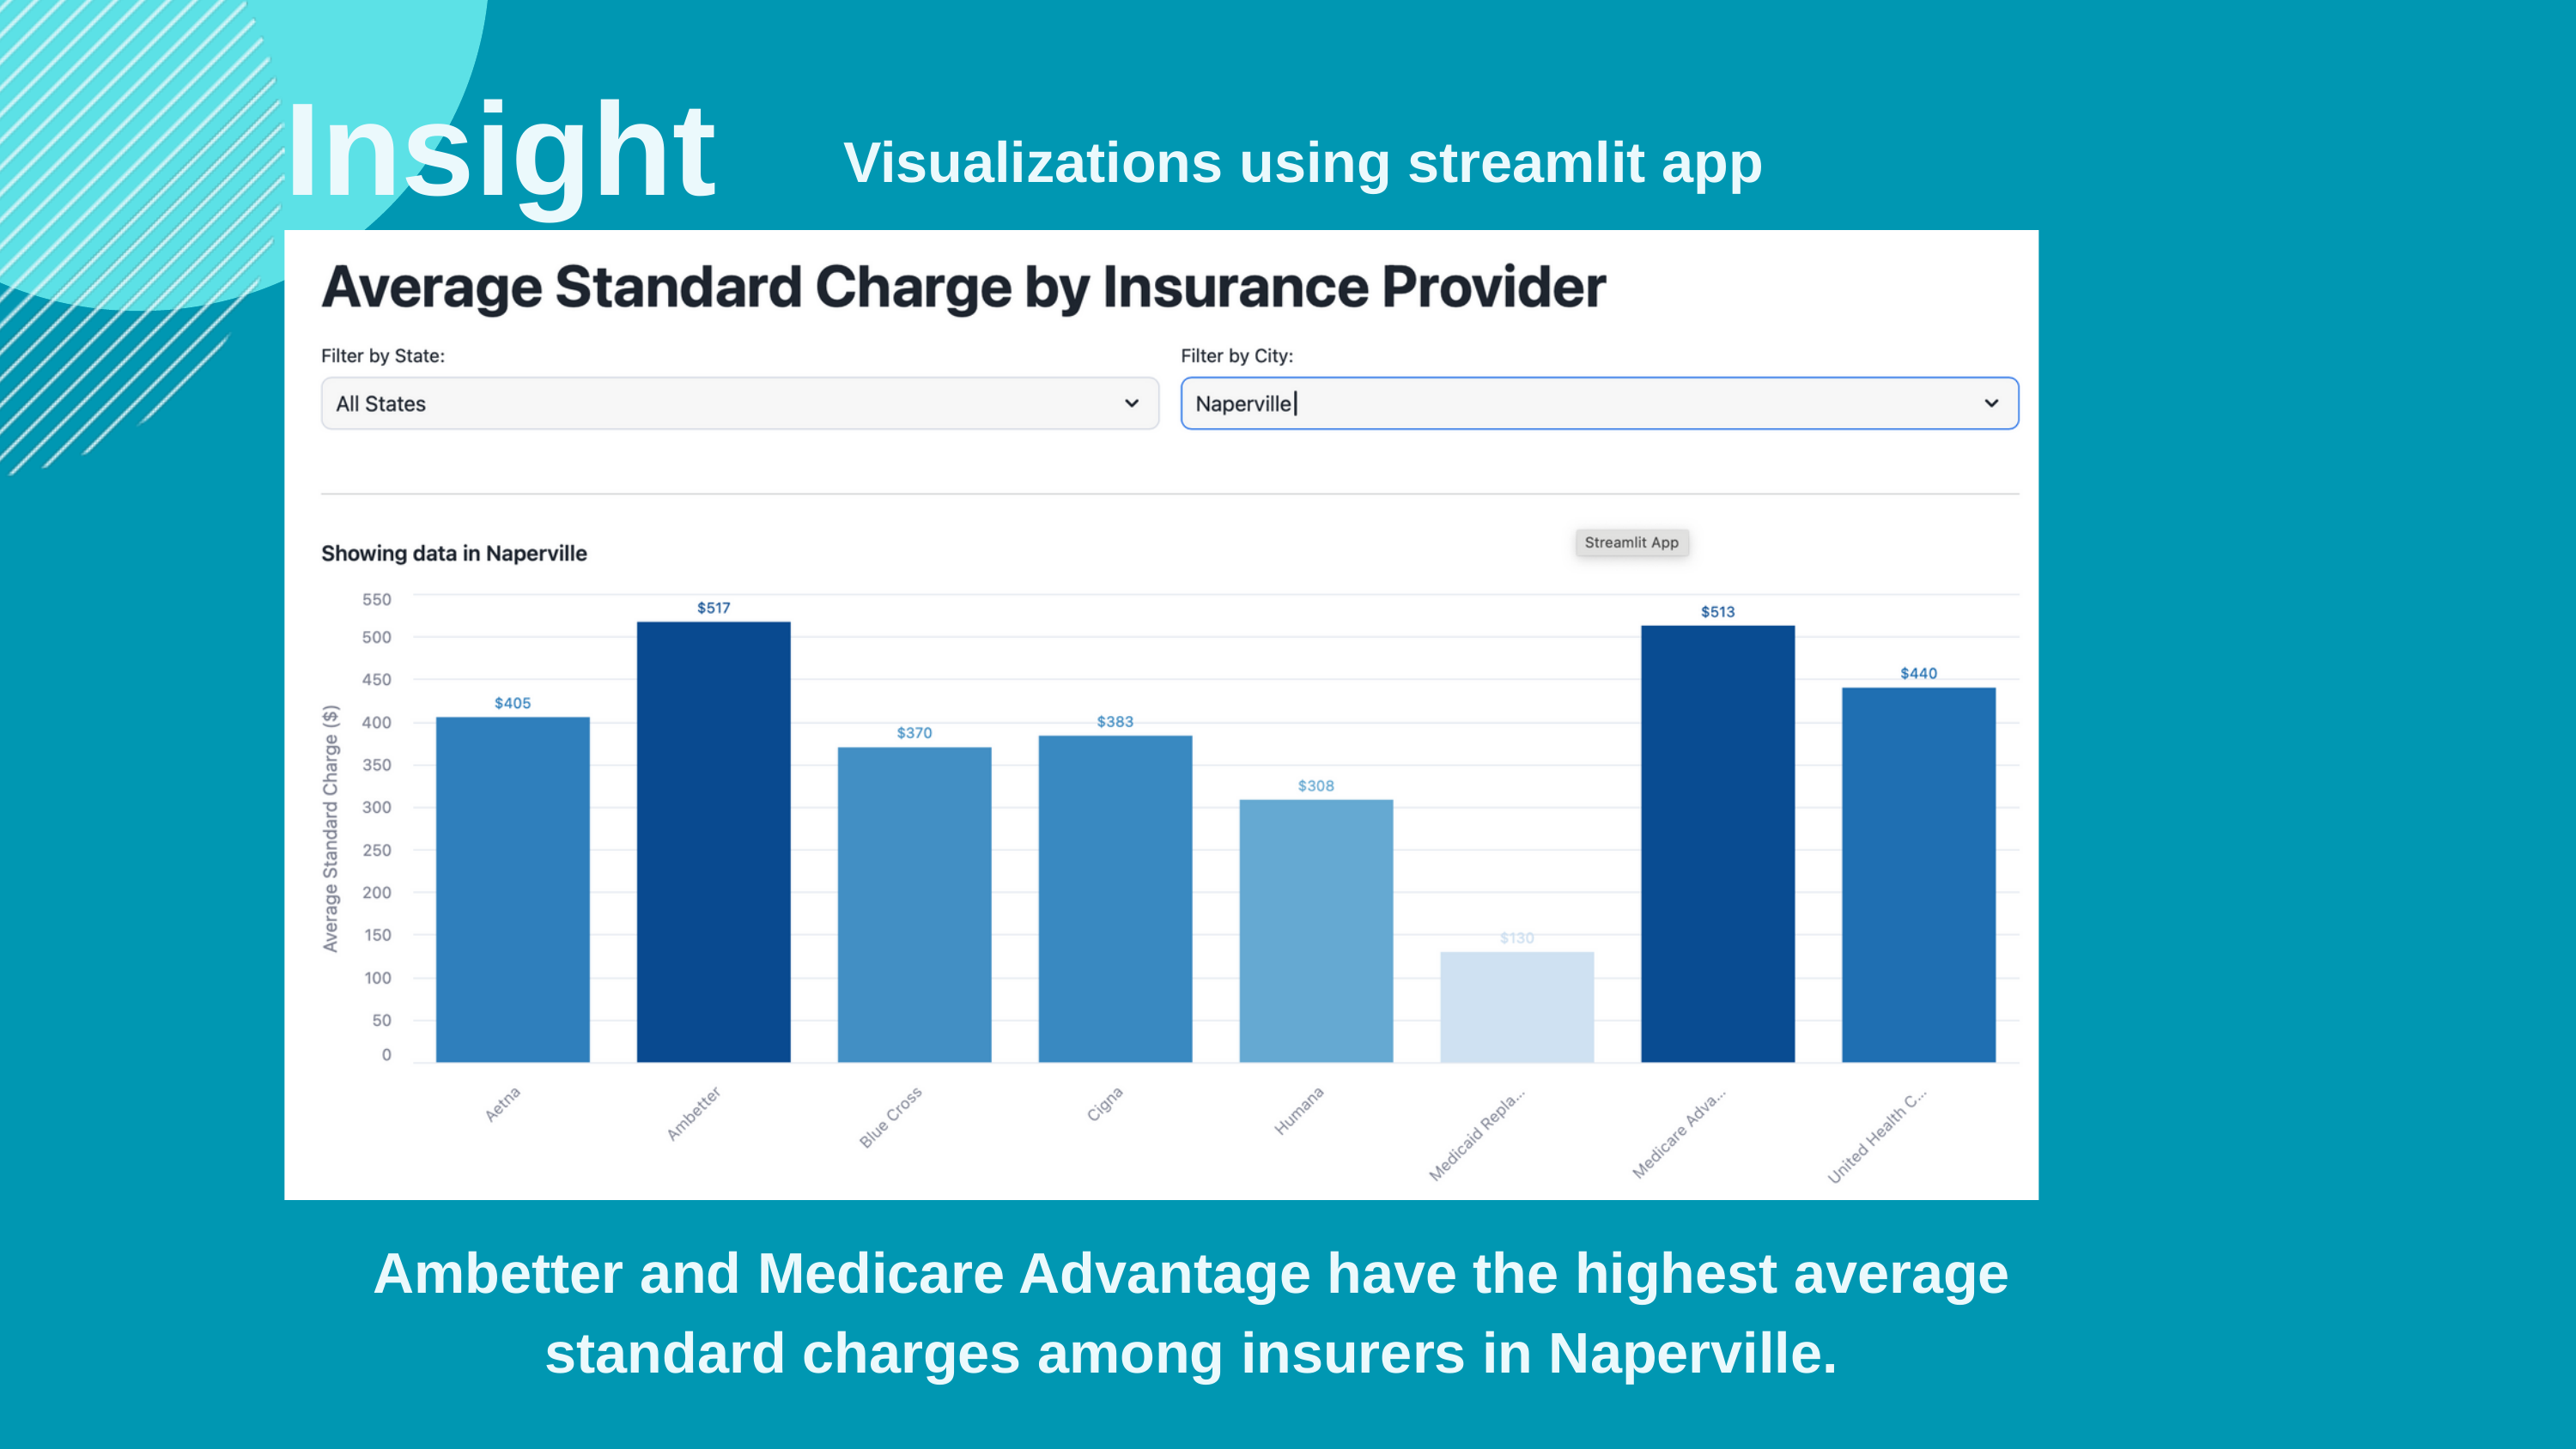

Insights
Visualizations using streamlit app

Ambetter and Medicare Advantage have the highest average standard charges among insurers in Naperville.